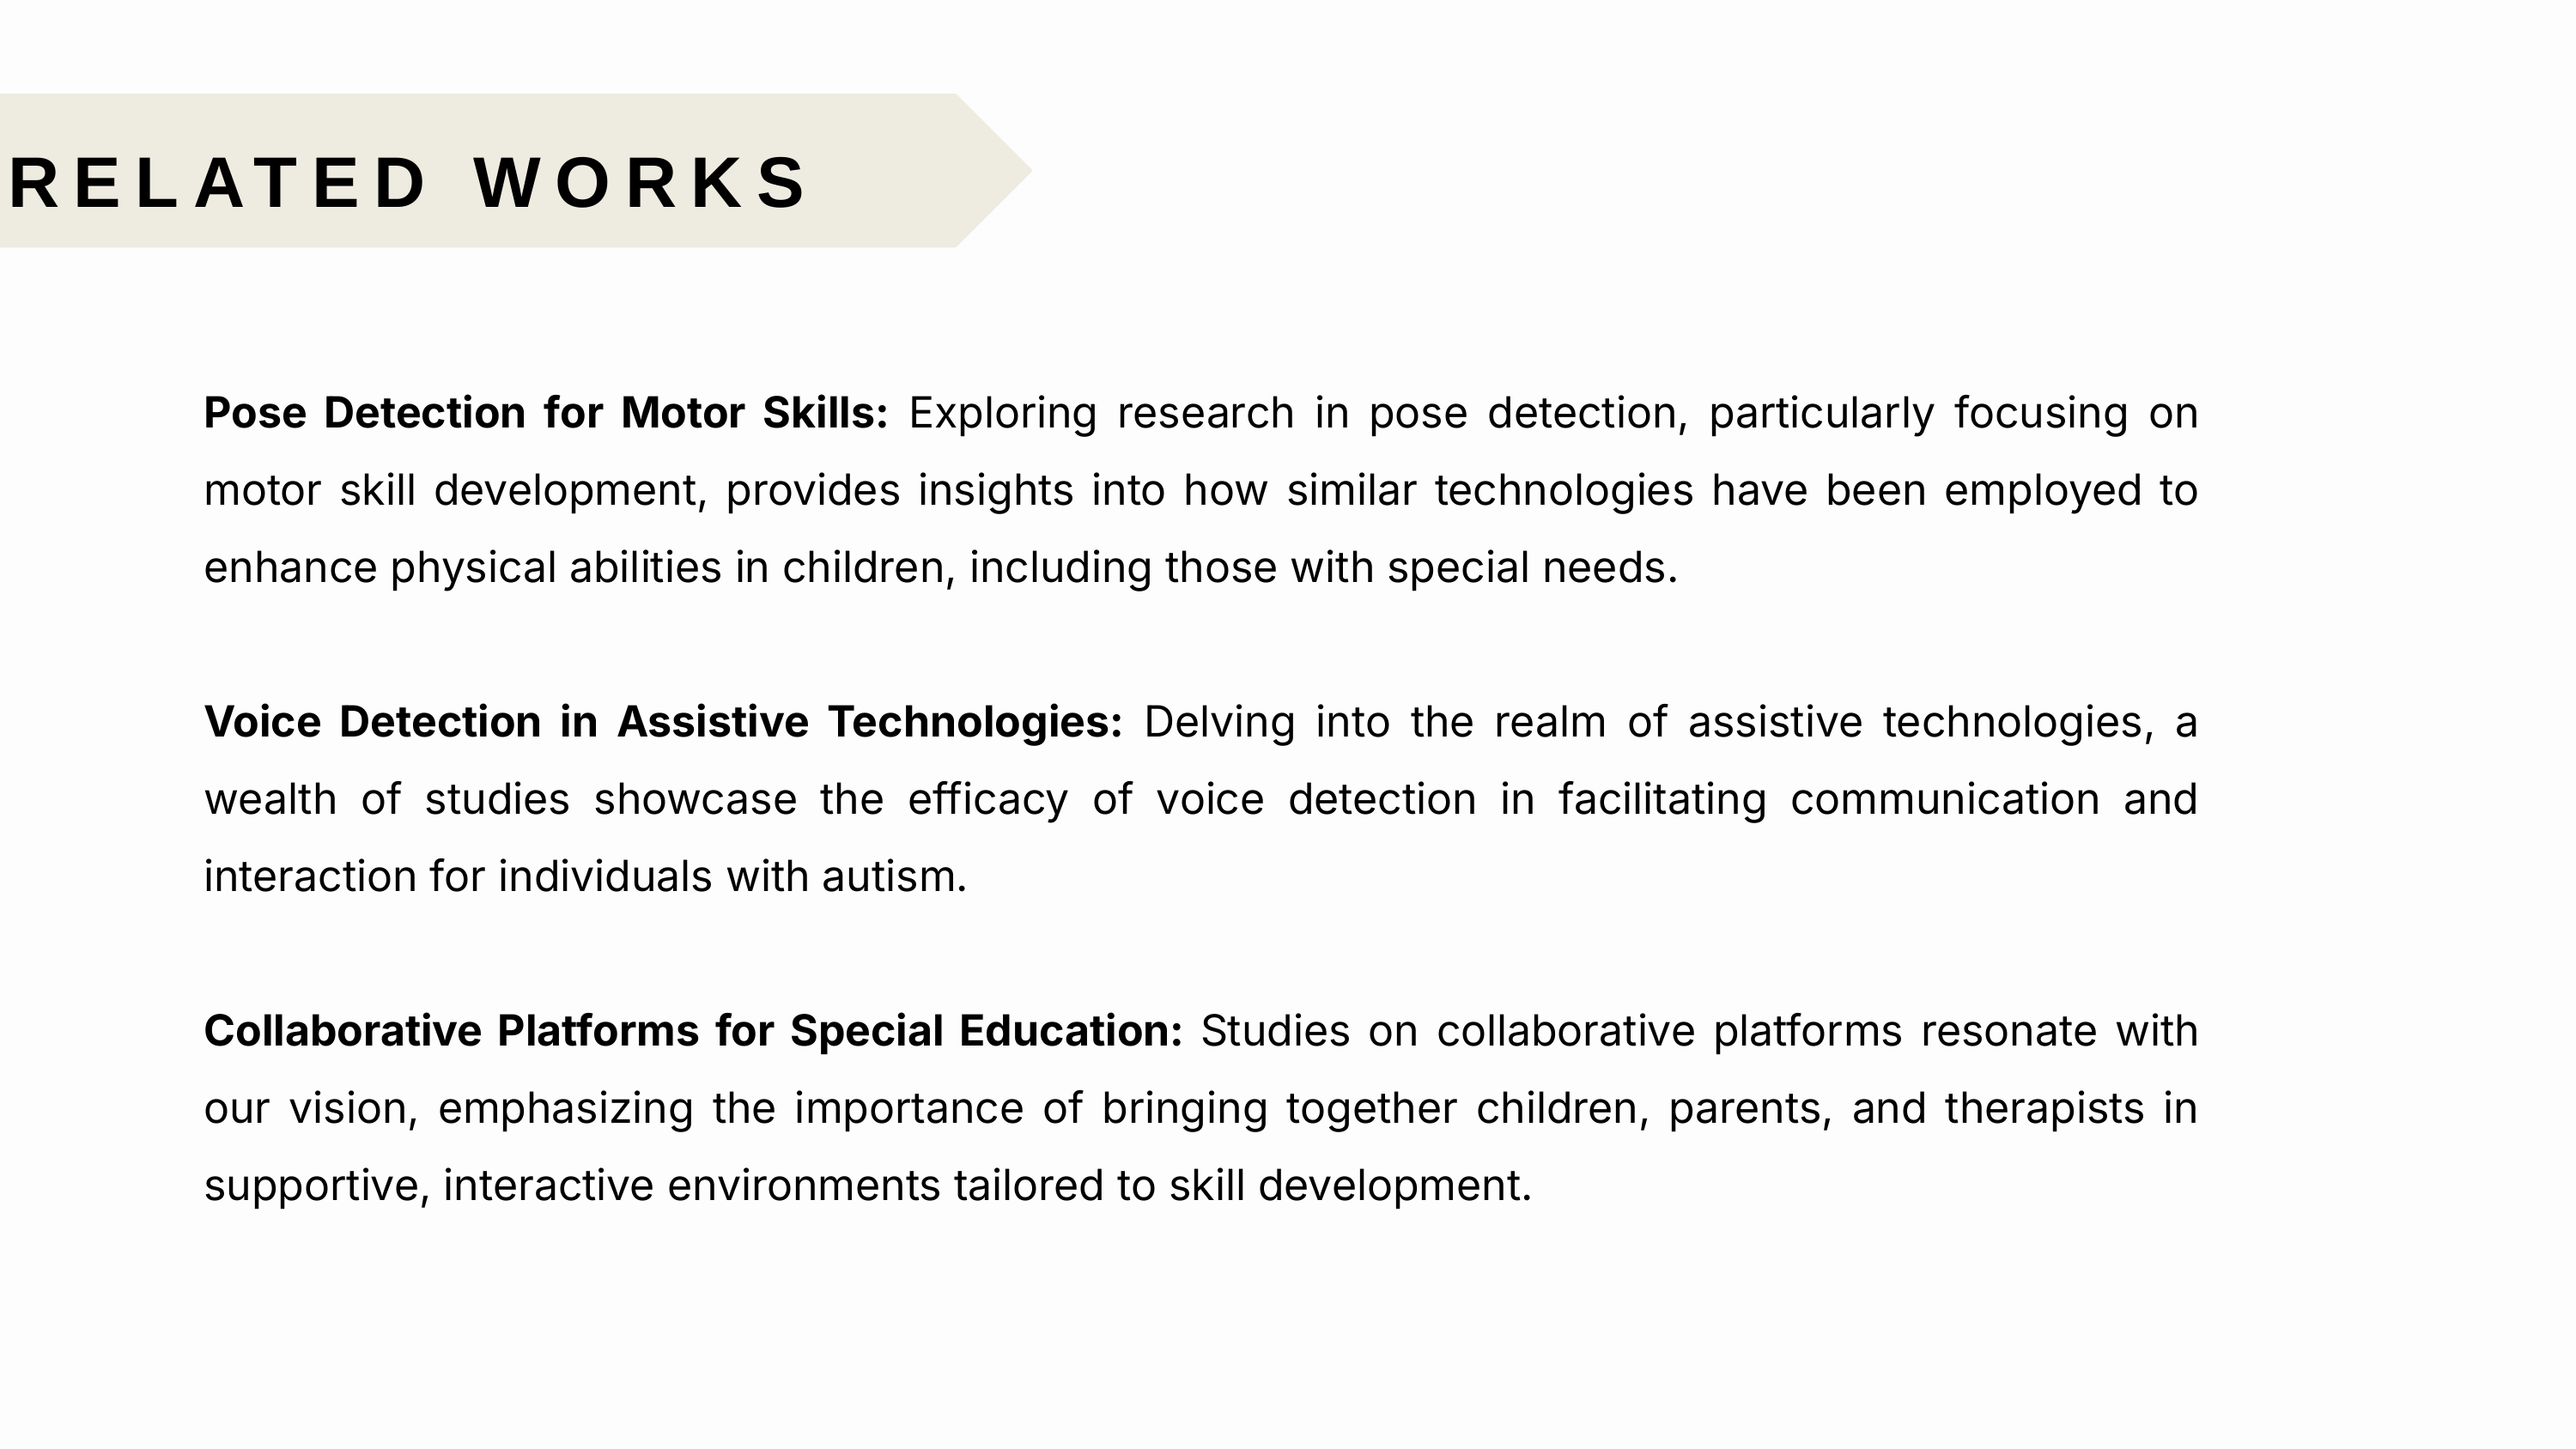

RELATED WORKS
Pose Detection for Motor Skills: Exploring research in pose detection, particularly focusing on motor skill development, provides insights into how similar technologies have been employed to enhance physical abilities in children, including those with special needs.

Voice Detection in Assistive Technologies: Delving into the realm of assistive technologies, a wealth of studies showcase the efficacy of voice detection in facilitating communication and interaction for individuals with autism.

Collaborative Platforms for Special Education: Studies on collaborative platforms resonate with our vision, emphasizing the importance of bringing together children, parents, and therapists in supportive, interactive environments tailored to skill development.